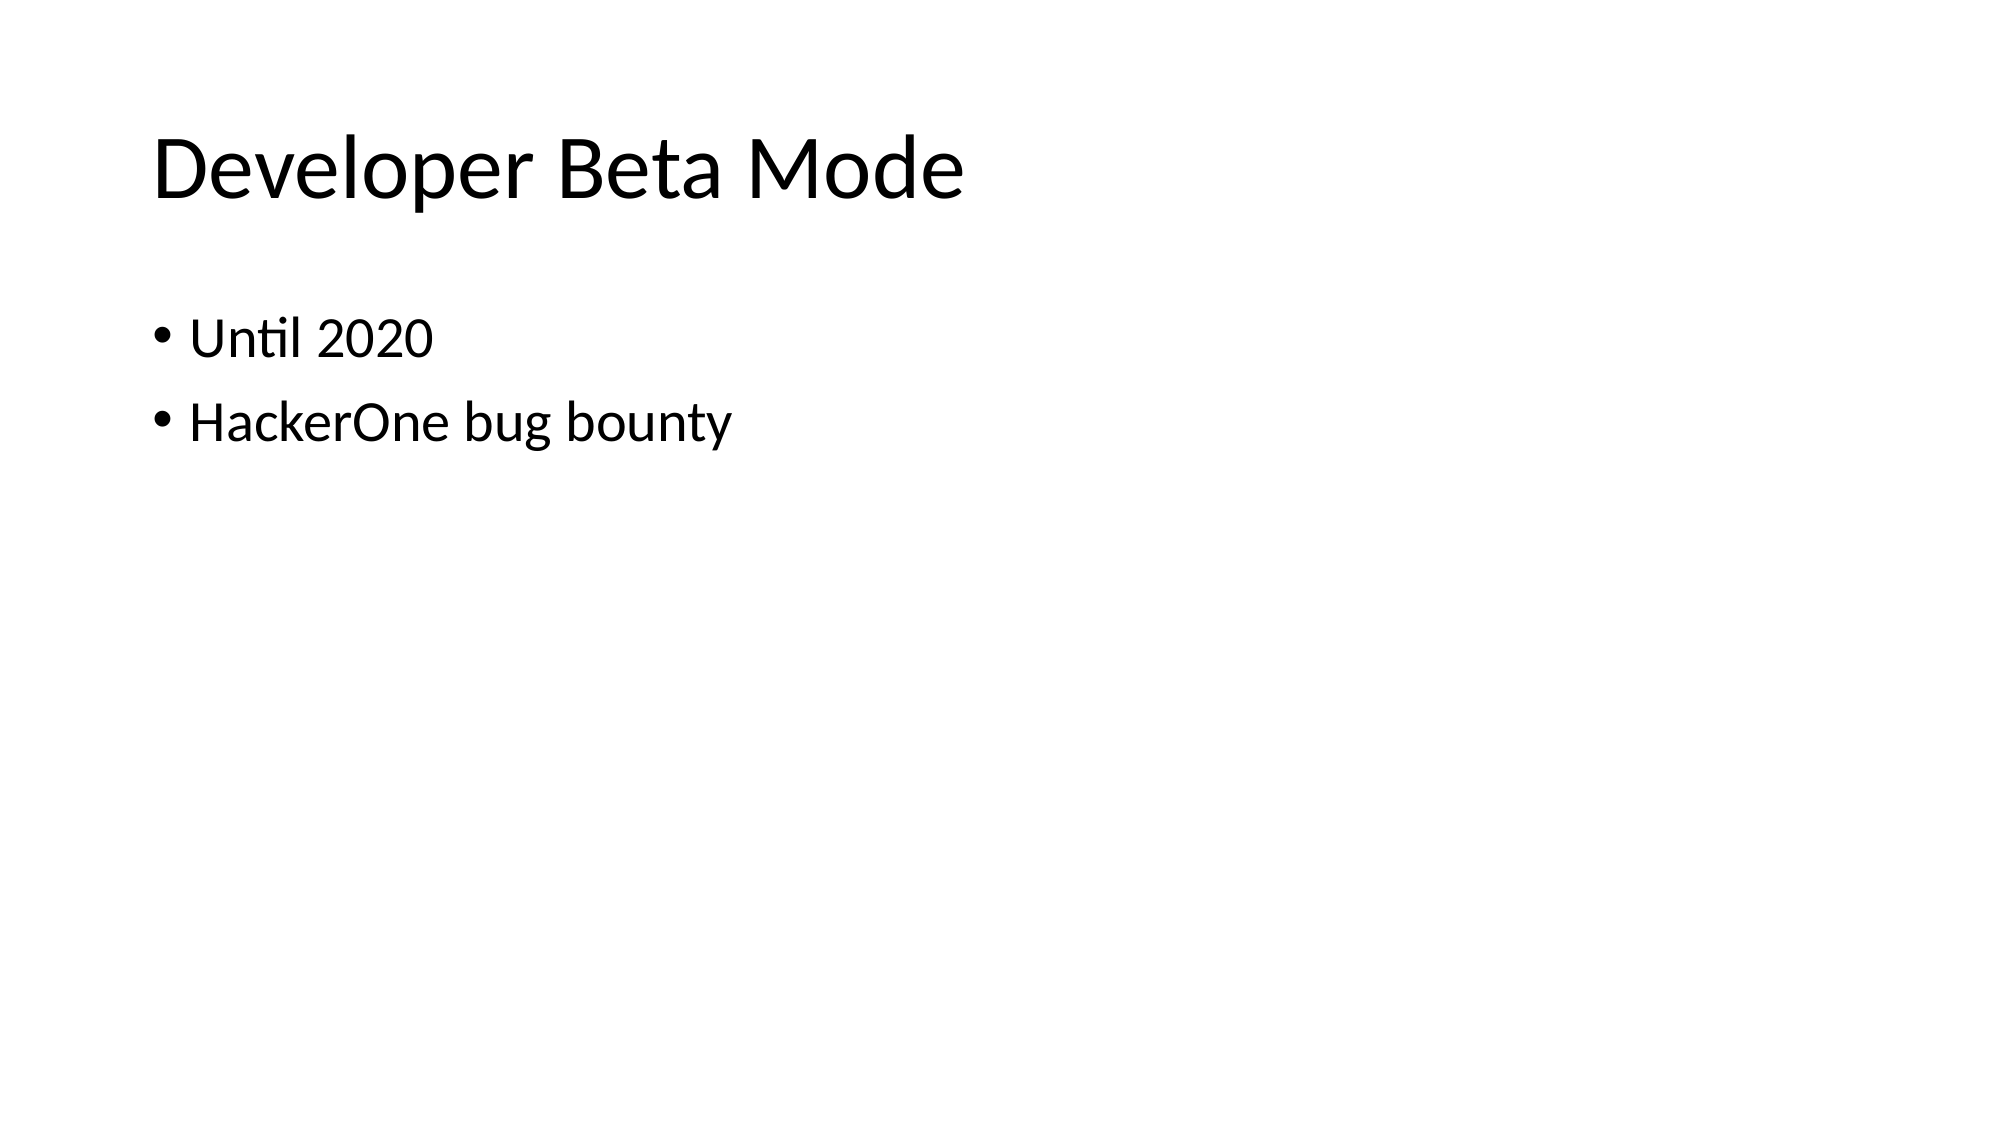

# Developer Beta Mode
Until 2020
HackerOne bug bounty